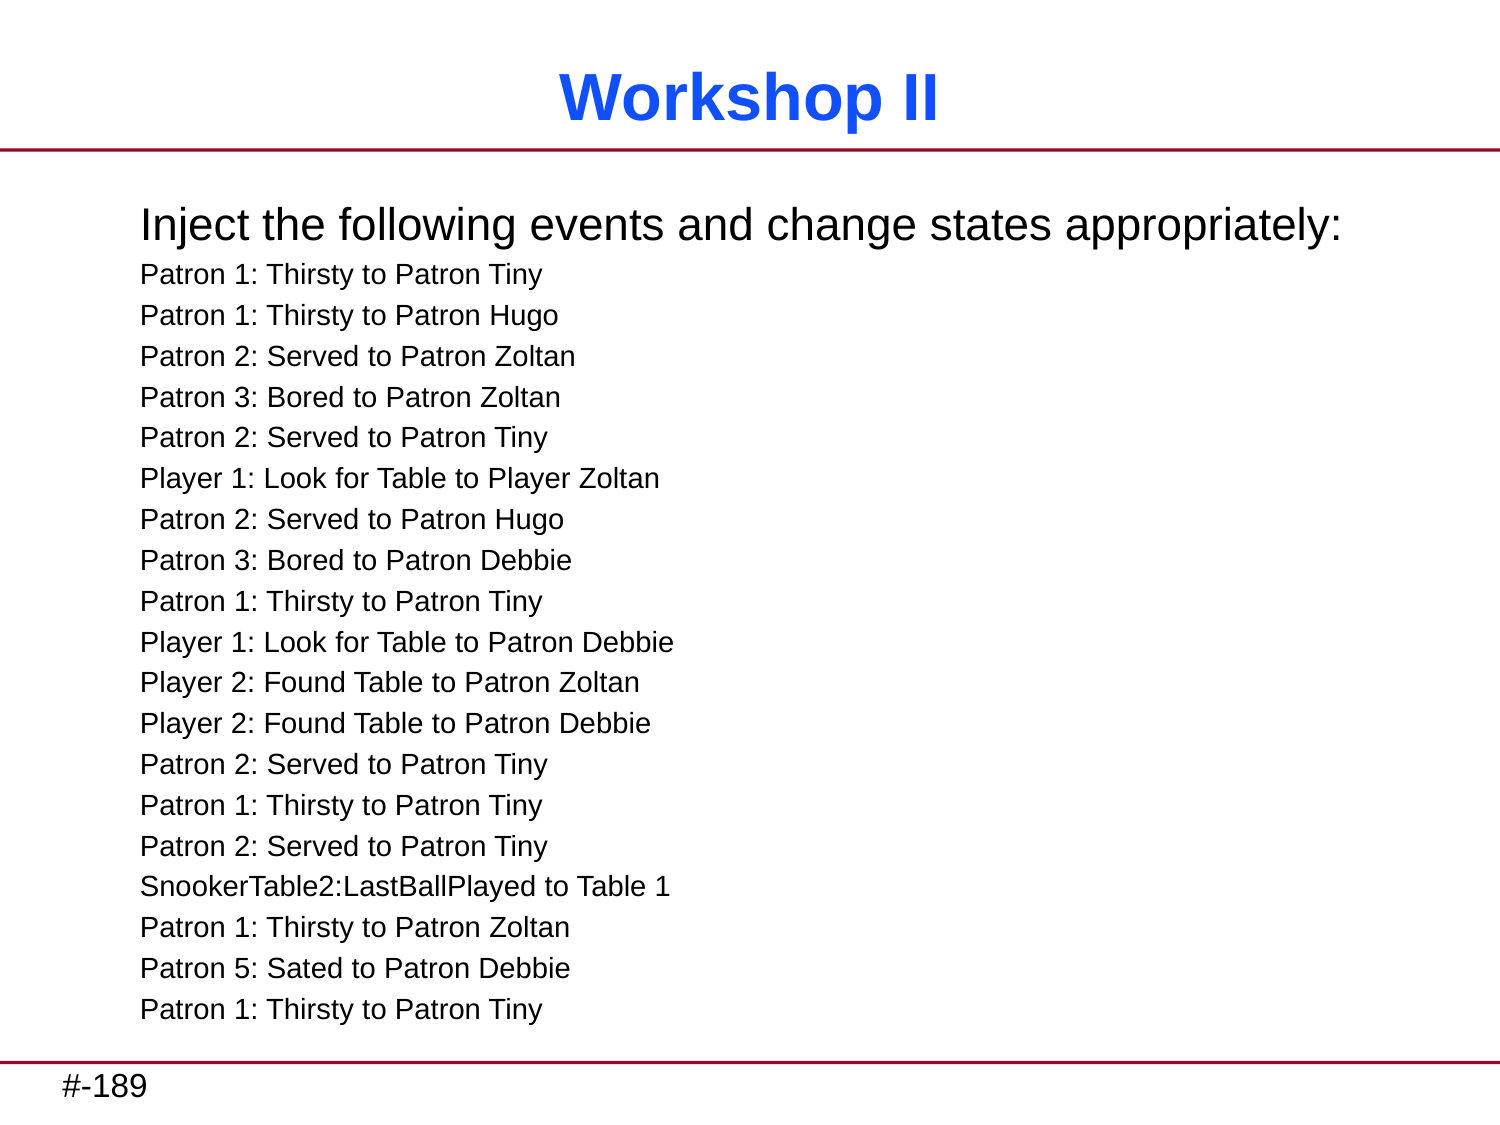

# Workshop II
Inject the following events and change states appropriately:
Patron 1: Thirsty to Patron Tiny
Patron 1: Thirsty to Patron Hugo
Patron 2: Served to Patron Zoltan
Patron 3: Bored to Patron Zoltan
Patron 2: Served to Patron Tiny
Player 1: Look for Table to Player Zoltan
Patron 2: Served to Patron Hugo
Patron 3: Bored to Patron Debbie
Patron 1: Thirsty to Patron Tiny
Player 1: Look for Table to Patron Debbie
Player 2: Found Table to Patron Zoltan
Player 2: Found Table to Patron Debbie
Patron 2: Served to Patron Tiny
Patron 1: Thirsty to Patron Tiny
Patron 2: Served to Patron Tiny
SnookerTable2:LastBallPlayed to Table 1
Patron 1: Thirsty to Patron Zoltan
Patron 5: Sated to Patron Debbie
Patron 1: Thirsty to Patron Tiny

 and walk through their lifecycles.